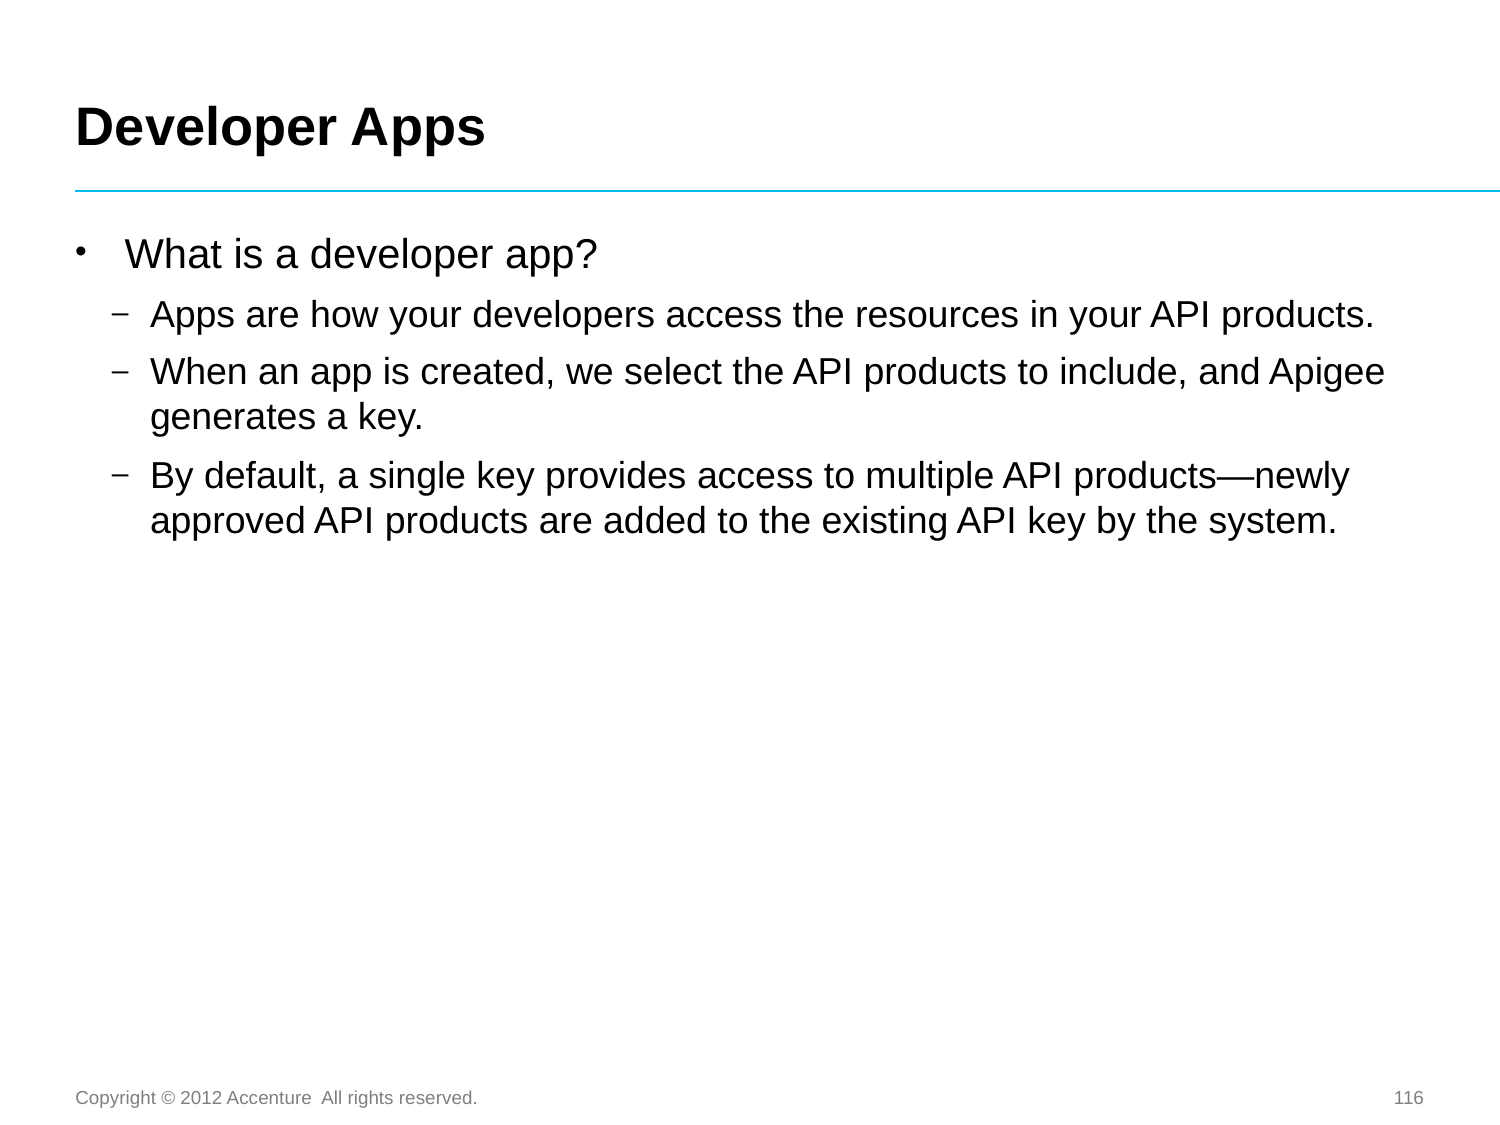

# Developer Apps
 What is a developer app?
Apps are how your developers access the resources in your API products.
When an app is created, we select the API products to include, and Apigee generates a key.
By default, a single key provides access to multiple API products—newly approved API products are added to the existing API key by the system.